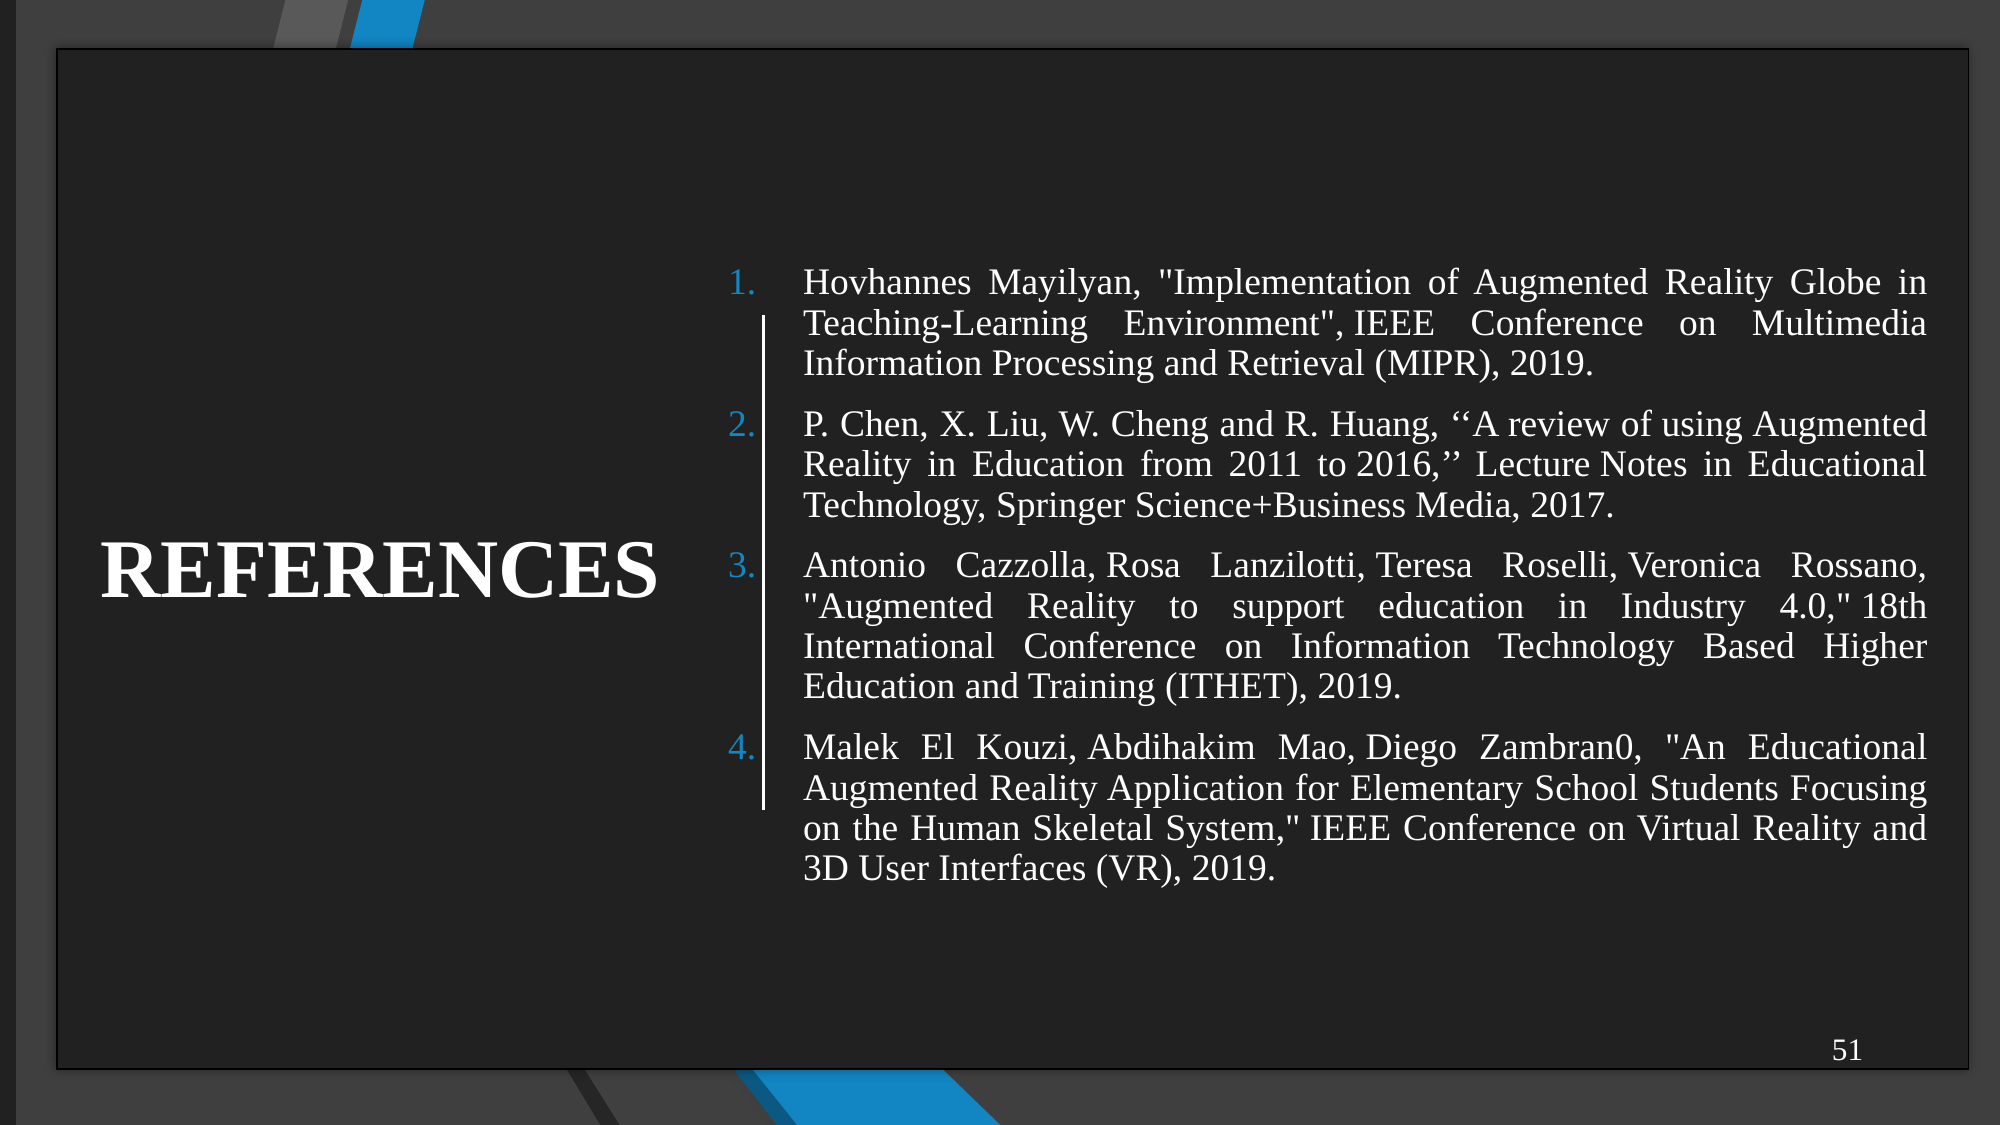

# REFERENCES
Hovhannes Mayilyan, "Implementation of Augmented Reality Globe in Teaching-Learning Environment", IEEE Conference on Multimedia Information Processing and Retrieval (MIPR), 2019.
P. Chen, X. Liu, W. Cheng and R. Huang, ‘‘A review of using Augmented Reality in Education from 2011 to 2016,’’ Lecture Notes in Educational Technology, Springer Science+Business Media, 2017.
Antonio Cazzolla, Rosa Lanzilotti, Teresa Roselli, Veronica Rossano, "Augmented Reality to support education in Industry 4.0," 18th International Conference on Information Technology Based Higher Education and Training (ITHET), 2019.
Malek El Kouzi, Abdihakim Mao, Diego Zambran0, "An Educational Augmented Reality Application for Elementary School Students Focusing on the Human Skeletal System," IEEE Conference on Virtual Reality and 3D User Interfaces (VR), 2019.

51